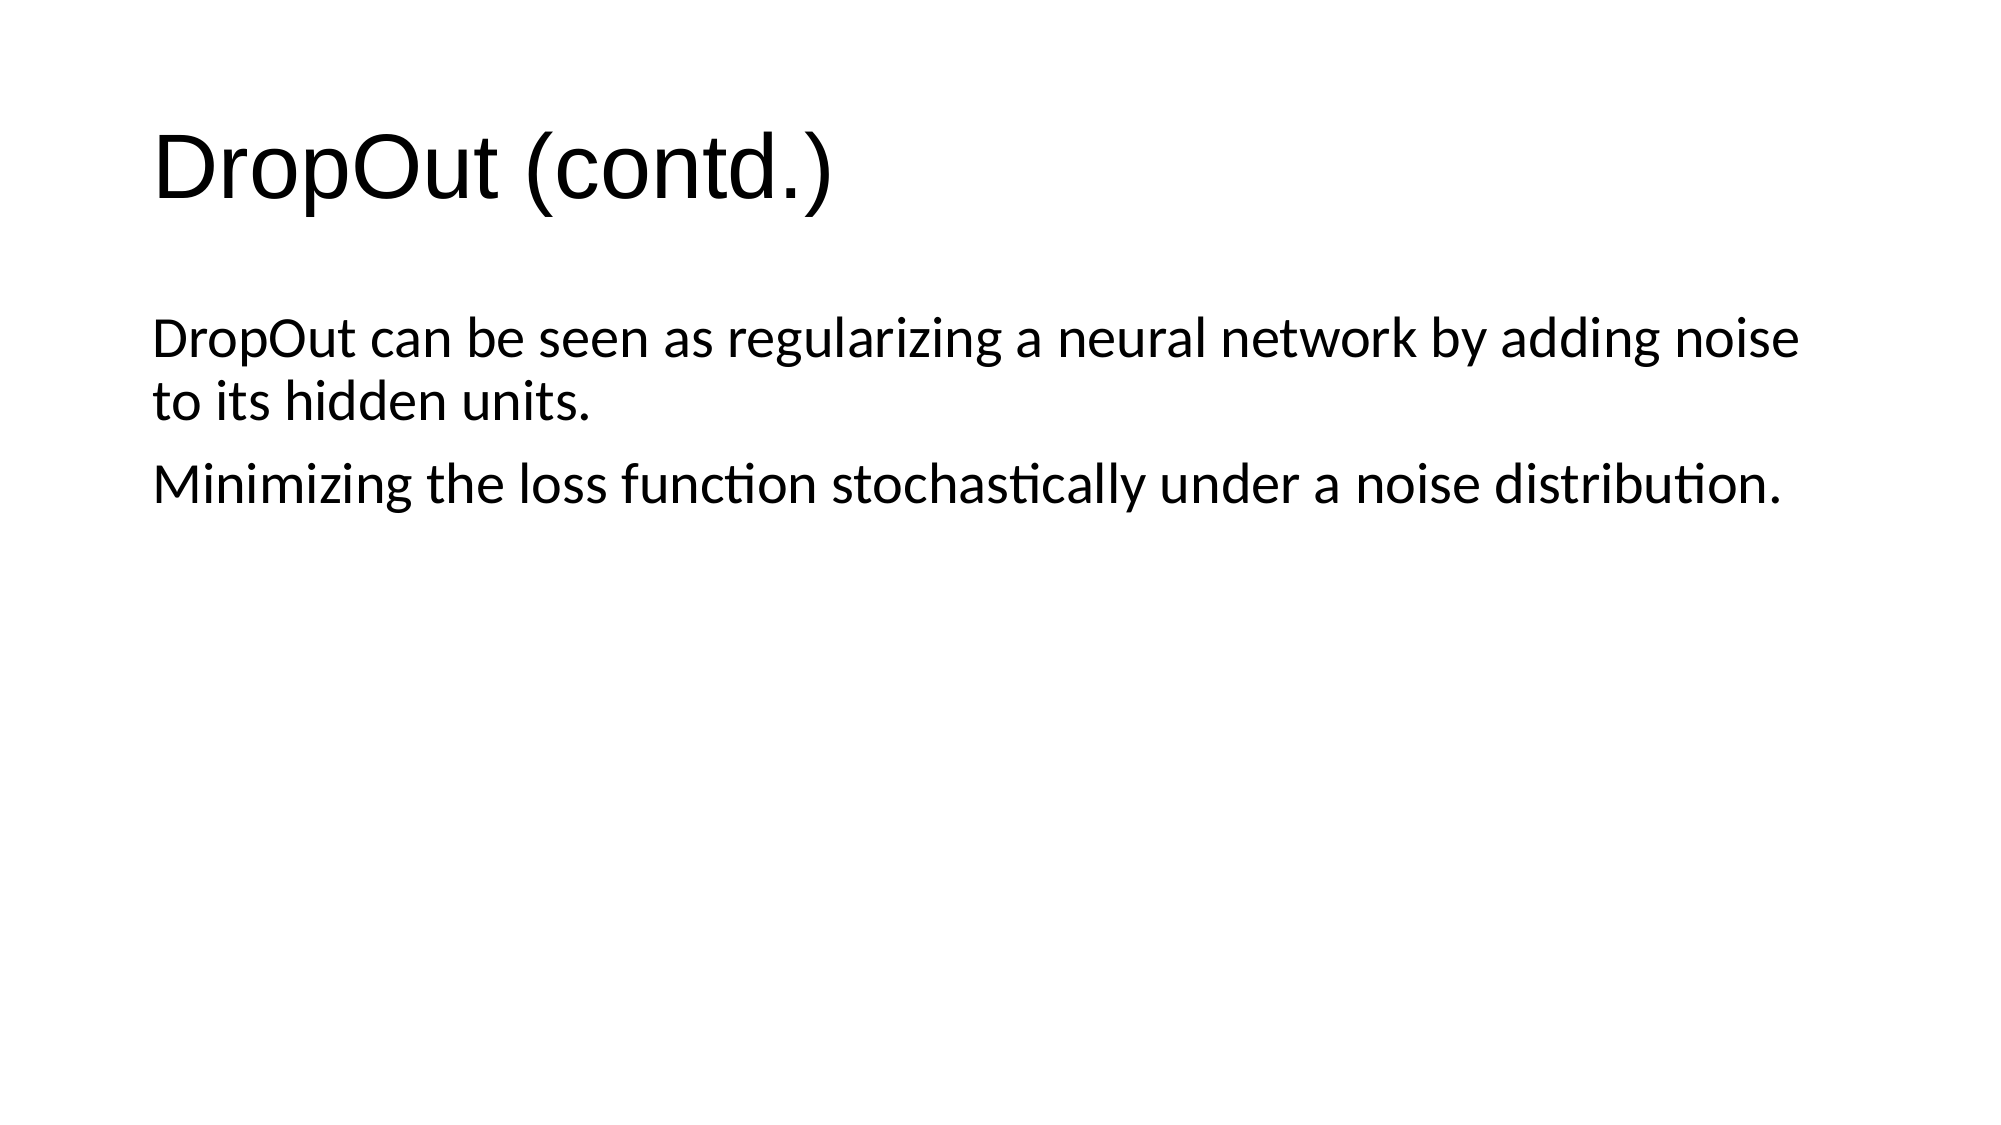

# DropOut (contd.)
DropOut can be seen as regularizing a neural network by adding noise to its hidden units.
Minimizing the loss function stochastically under a noise distribution.